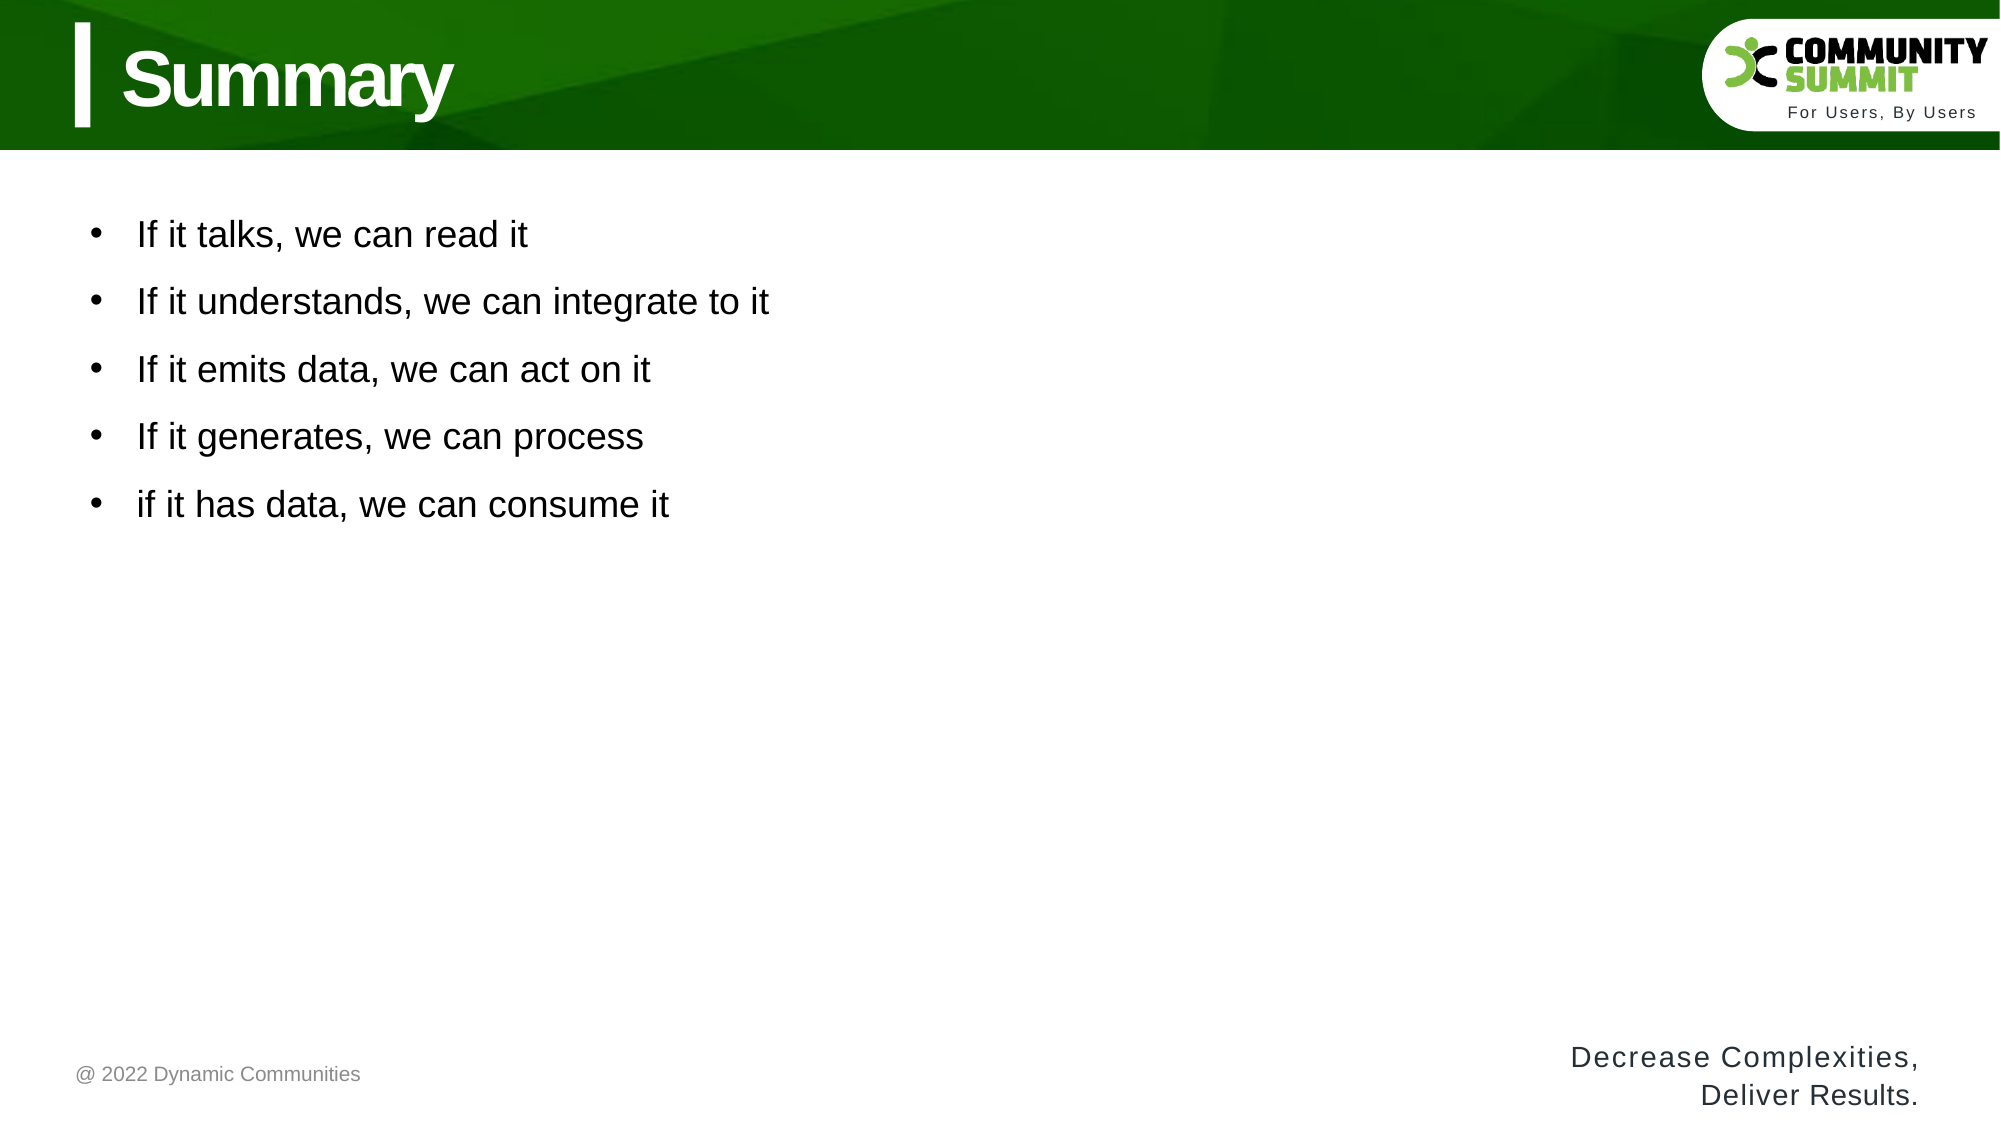

Summary
If it talks, we can read it
If it understands, we can integrate to it
If it emits data, we can act on it
If it generates, we can process
if it has data, we can consume it